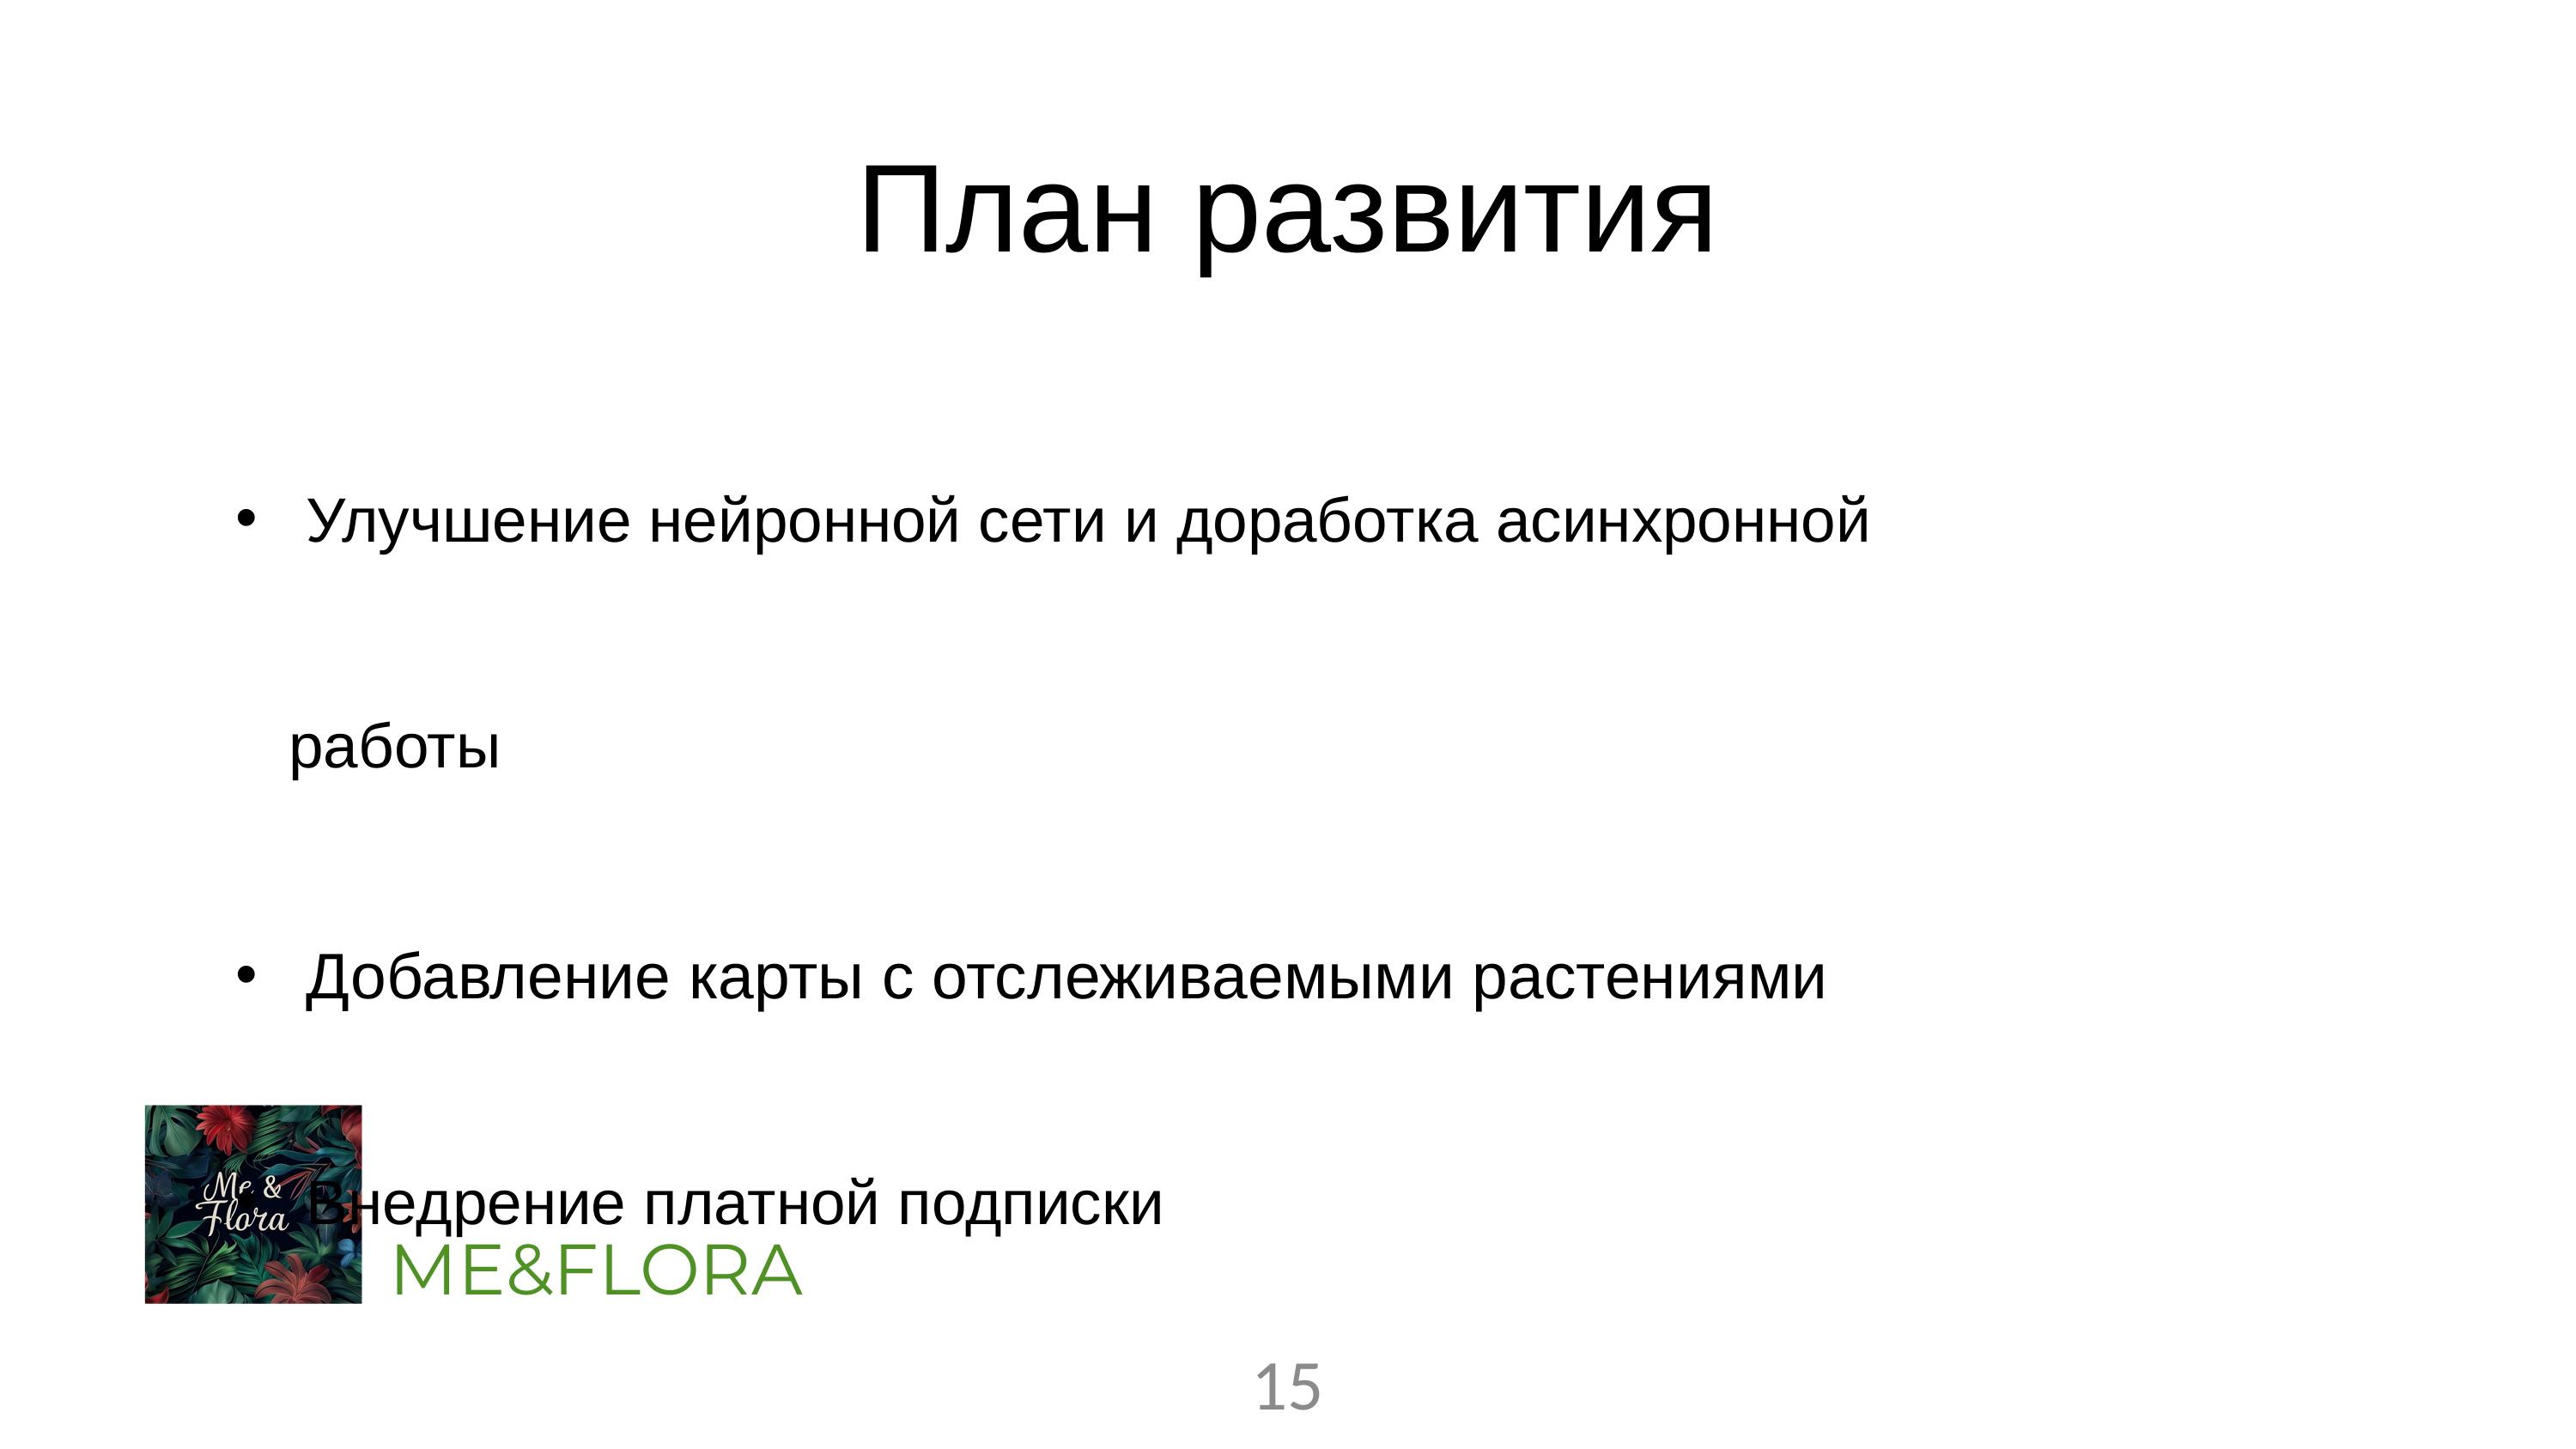

План развития
 Улучшение нейронной сети и доработка асинхронной работы
 Добавление карты с отслеживаемыми растениями
 Внедрение платной подписки

ME&FLORA
15